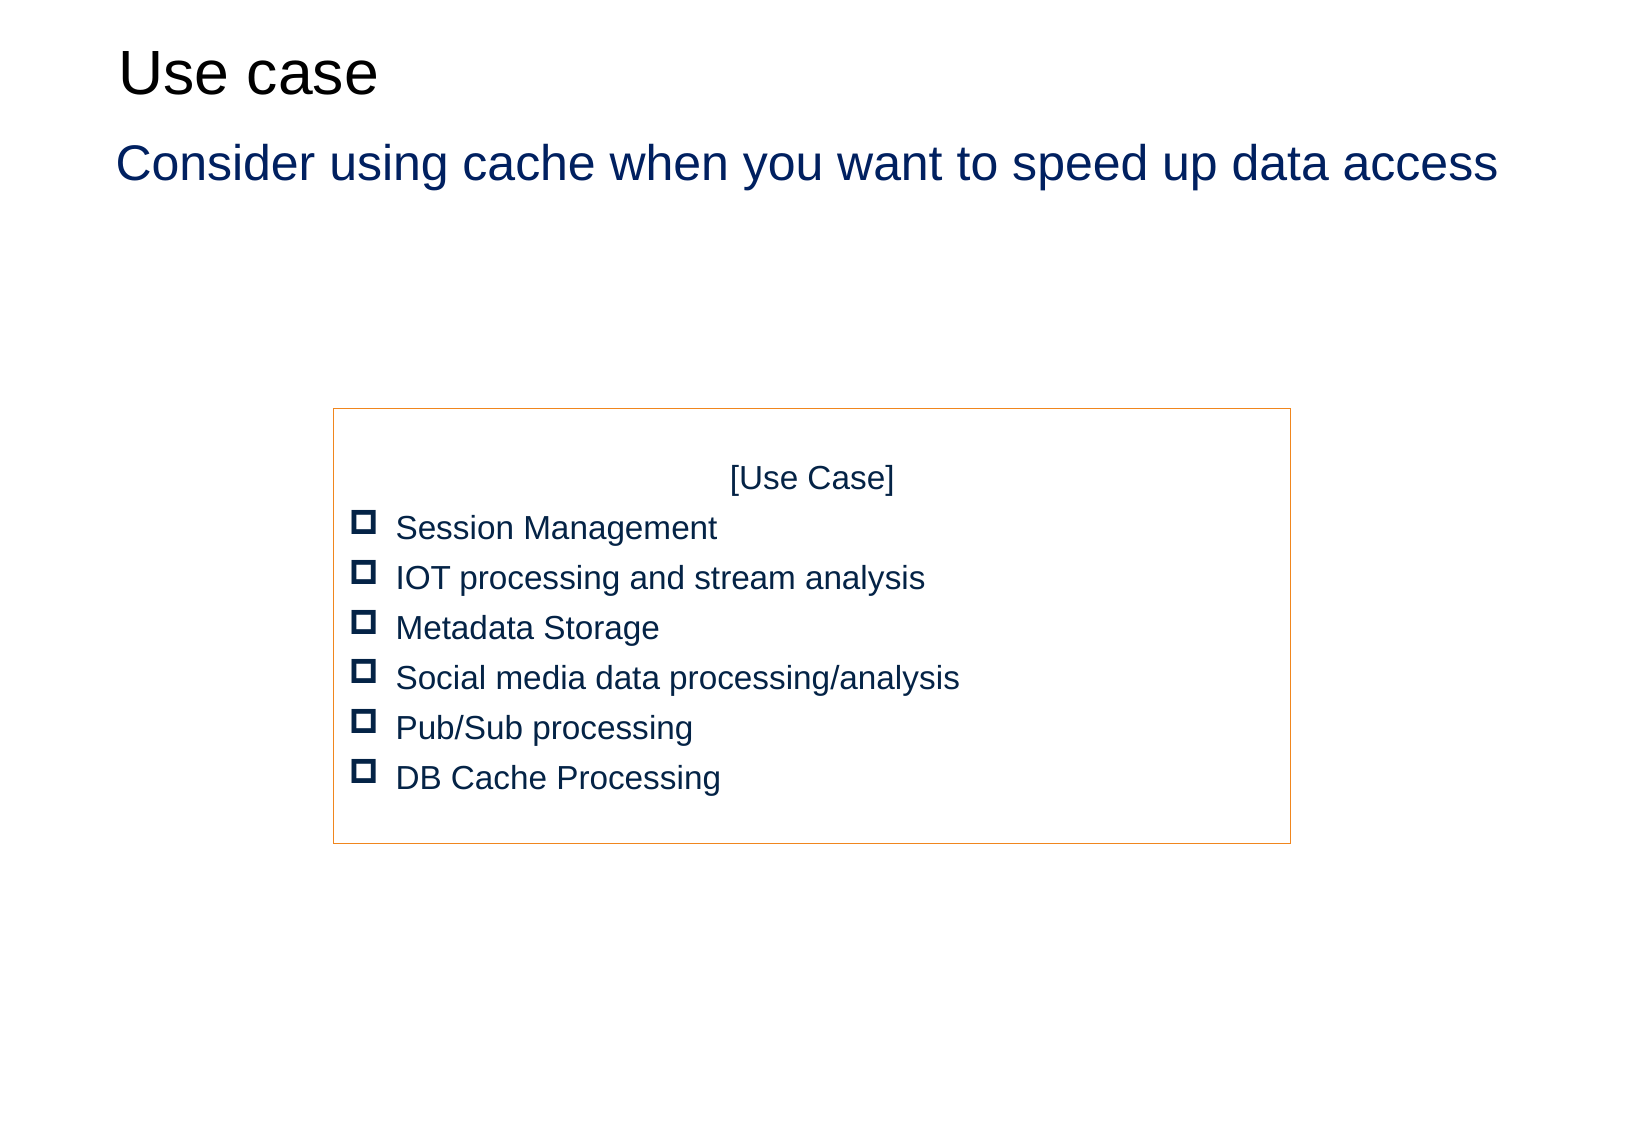

Use case
Consider using cache when you want to speed up data access
[Use Case]
Session Management
IOT processing and stream analysis
Metadata Storage
Social media data processing/analysis
Pub/Sub processing
DB Cache Processing